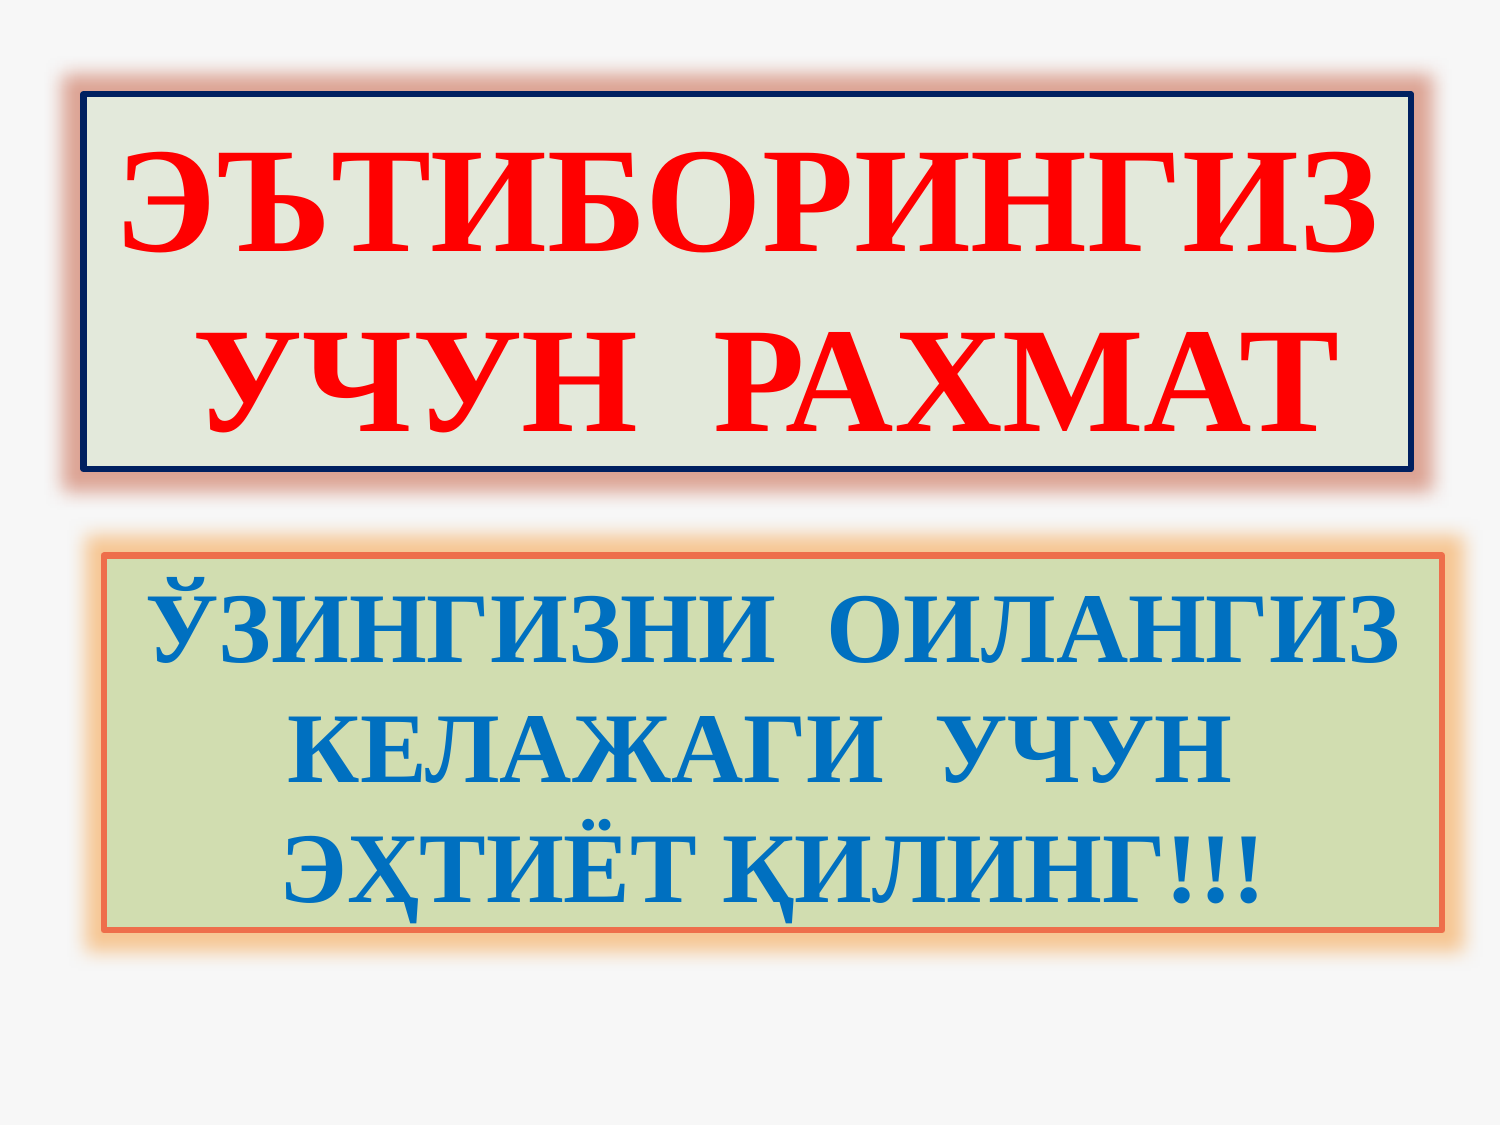

ЭЪТИБОРИНГИЗ  УЧУН  РАХМАТ
ЎЗИНГИЗНИ  ОИЛАНГИЗ КЕЛАЖАГИ  УЧУН  ЭҲТИЁТ ҚИЛИНГ!!!